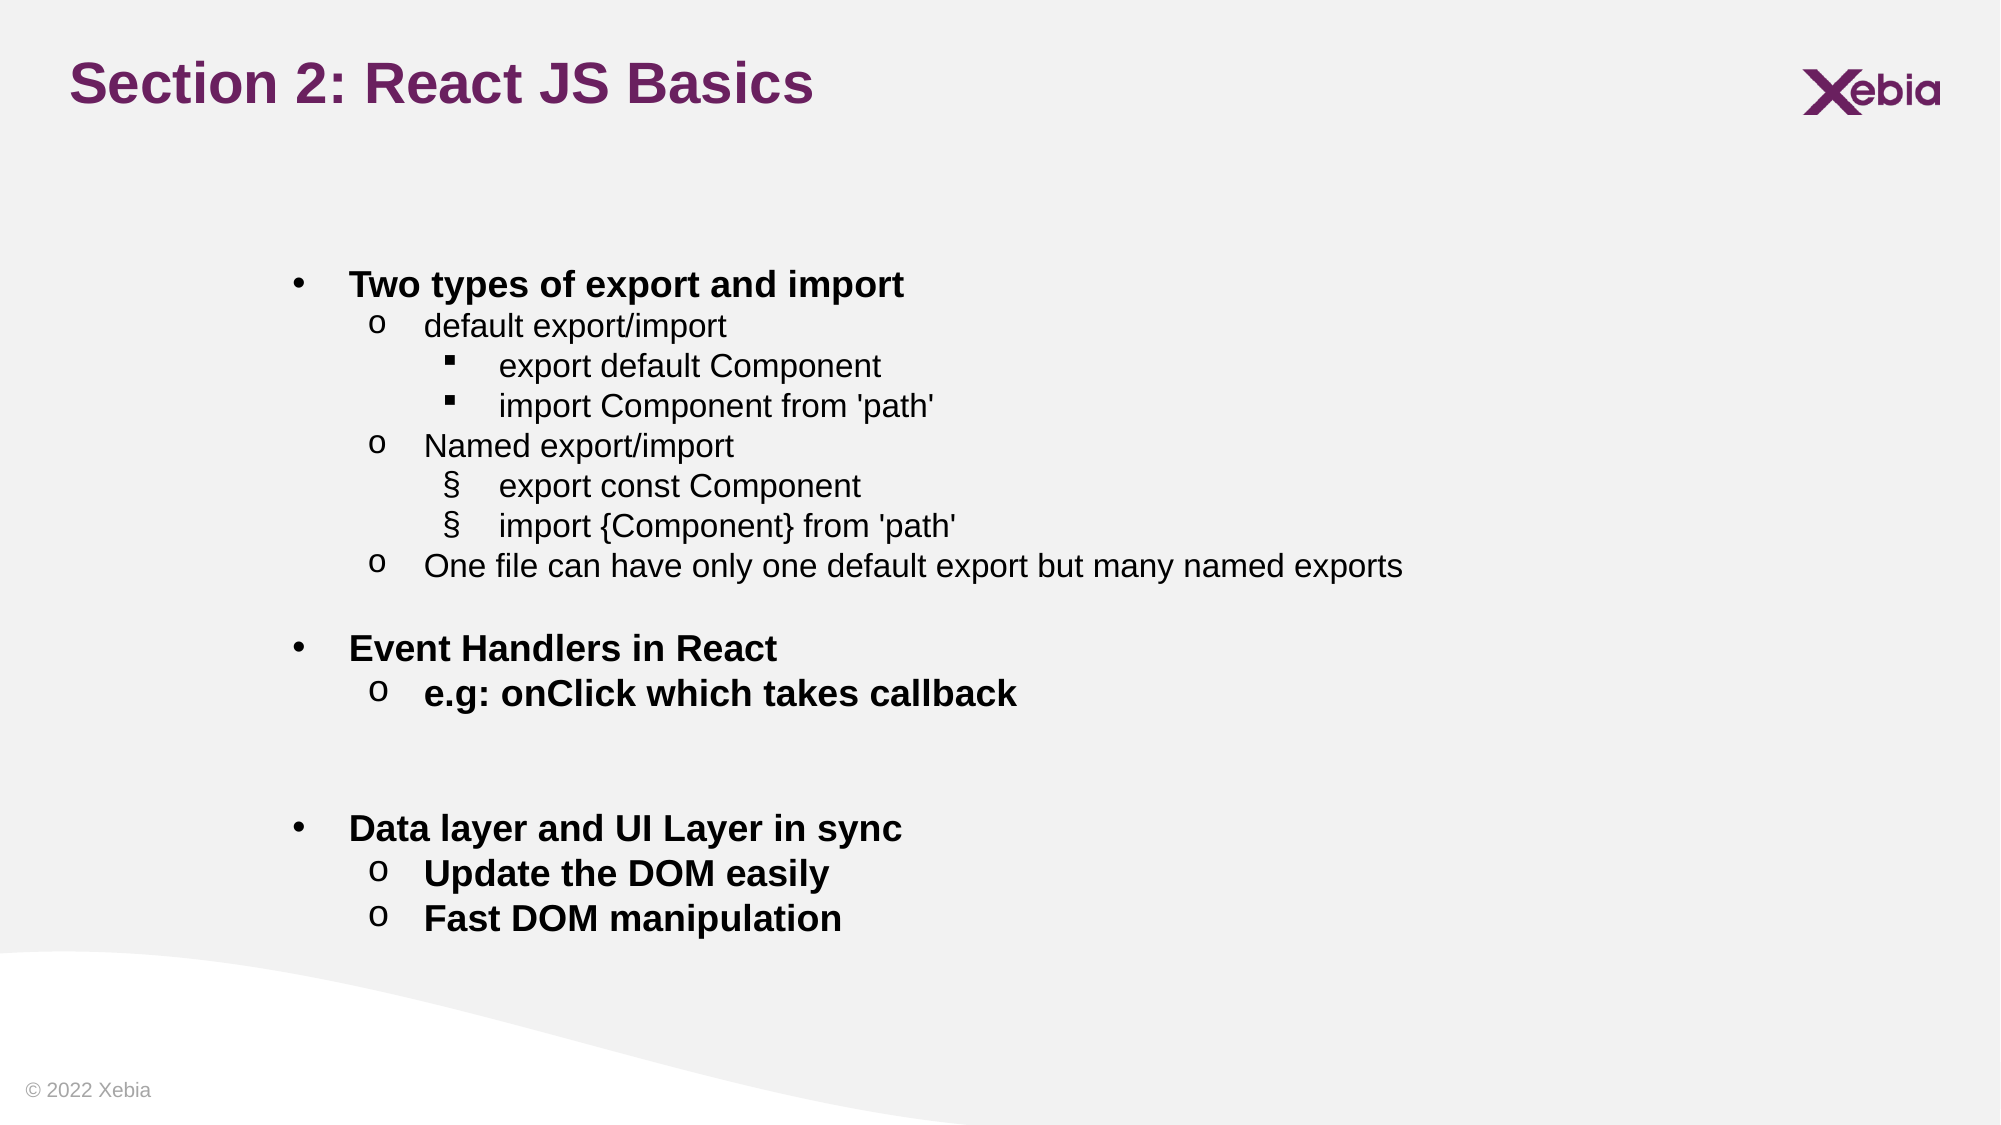

Section 2: React JS Basics

Two types of export and import
default export/import
export default Component
import Component from 'path'
Named export/import
export const Component
import {Component} from 'path'
One file can have only one default export but many named exports

Event Handlers in React
e.g: onClick which takes callback

Data layer and UI Layer in sync
Update the DOM easily
Fast DOM manipulation